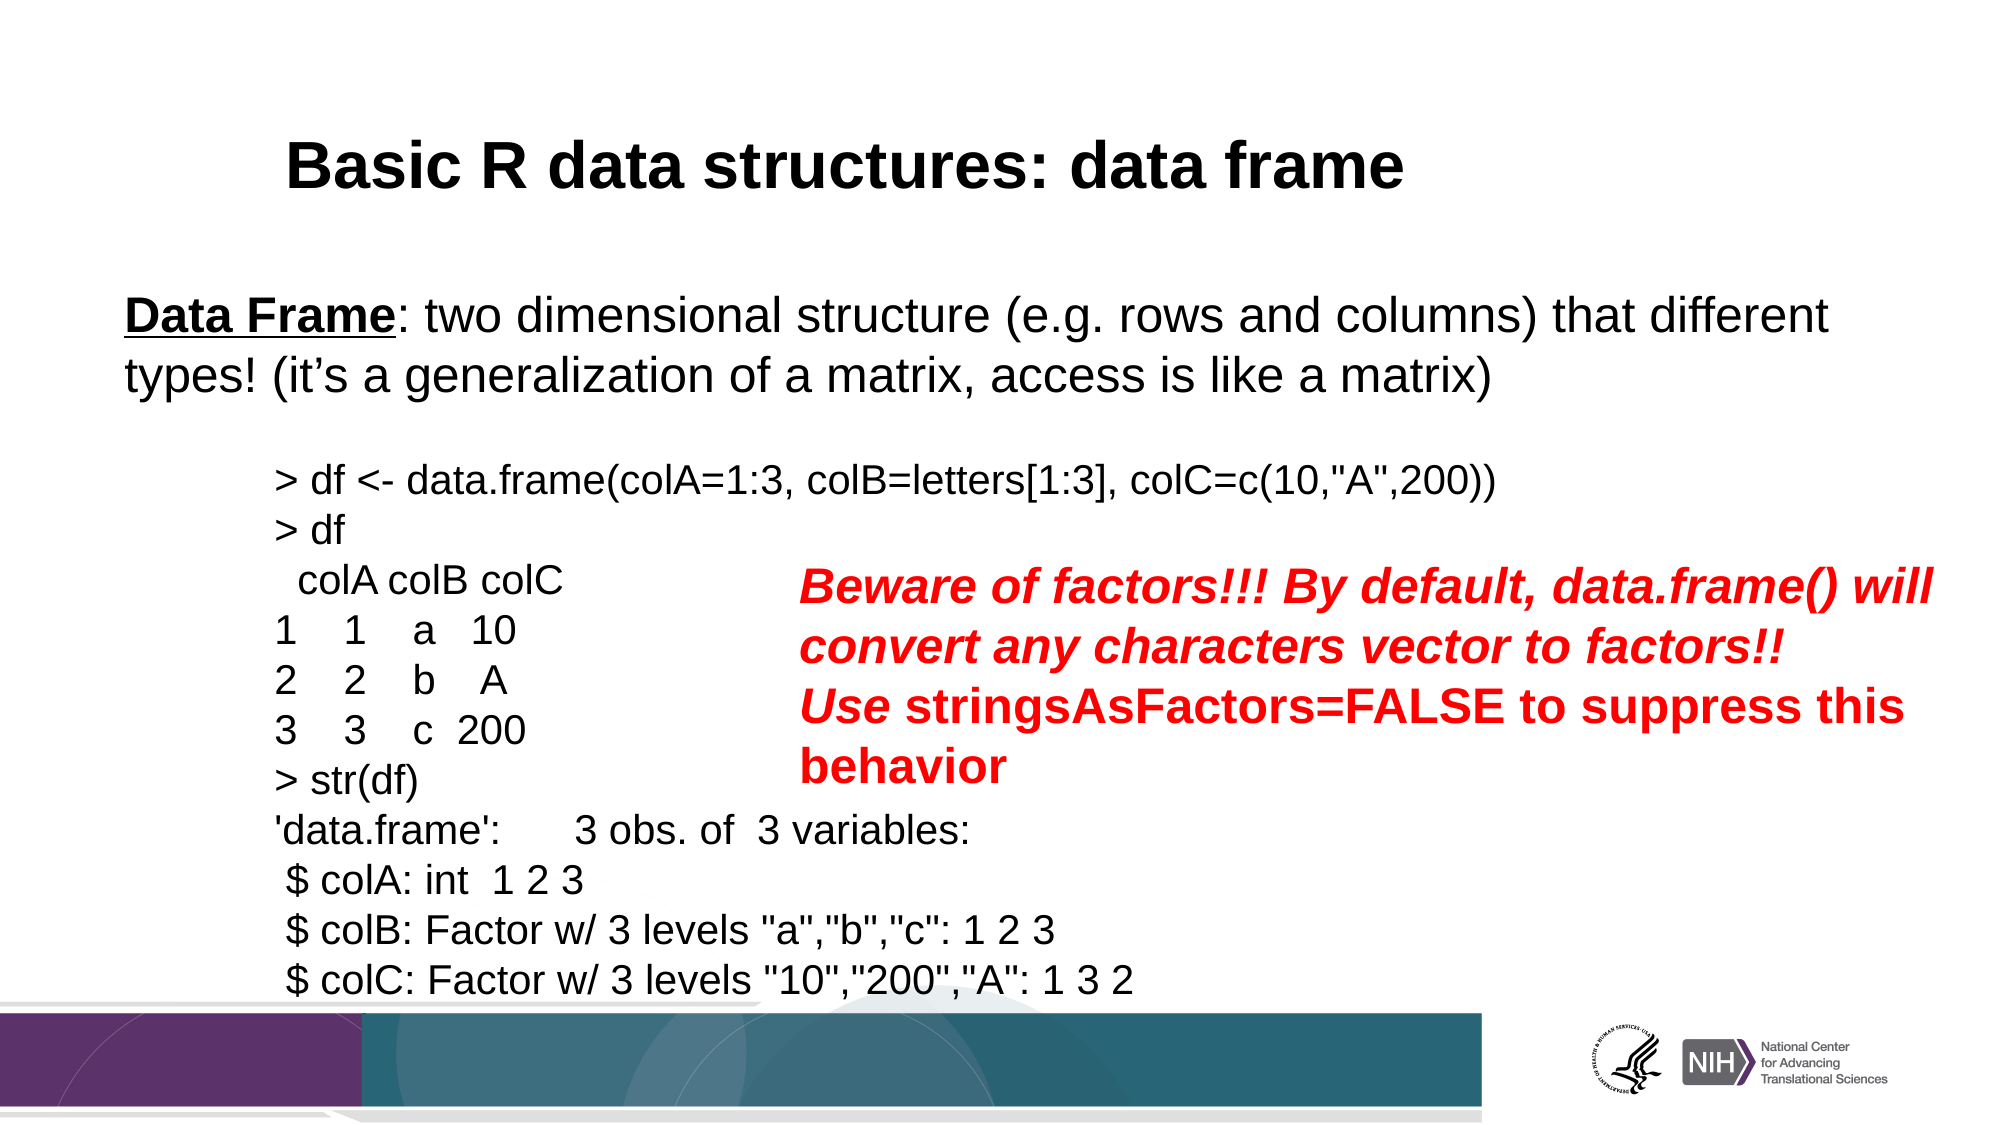

# Basic R data structures: data frame
Data Frame: two dimensional structure (e.g. rows and columns) that different types! (it’s a generalization of a matrix, access is like a matrix)

> df <- data.frame(colA=1:3, colB=letters[1:3], colC=c(10,"A",200))
> df
  colA colB colC
1    1    a   10
2    2    b    A
3    3    c  200
> str(df)
'data.frame':	3 obs. of  3 variables:
 $ colA: int  1 2 3
 $ colB: Factor w/ 3 levels "a","b","c": 1 2 3
 $ colC: Factor w/ 3 levels "10","200","A": 1 3 2
Beware of factors!!! By default, data.frame() will convert any characters vector to factors!!
Use stringsAsFactors=FALSE to suppress this behavior